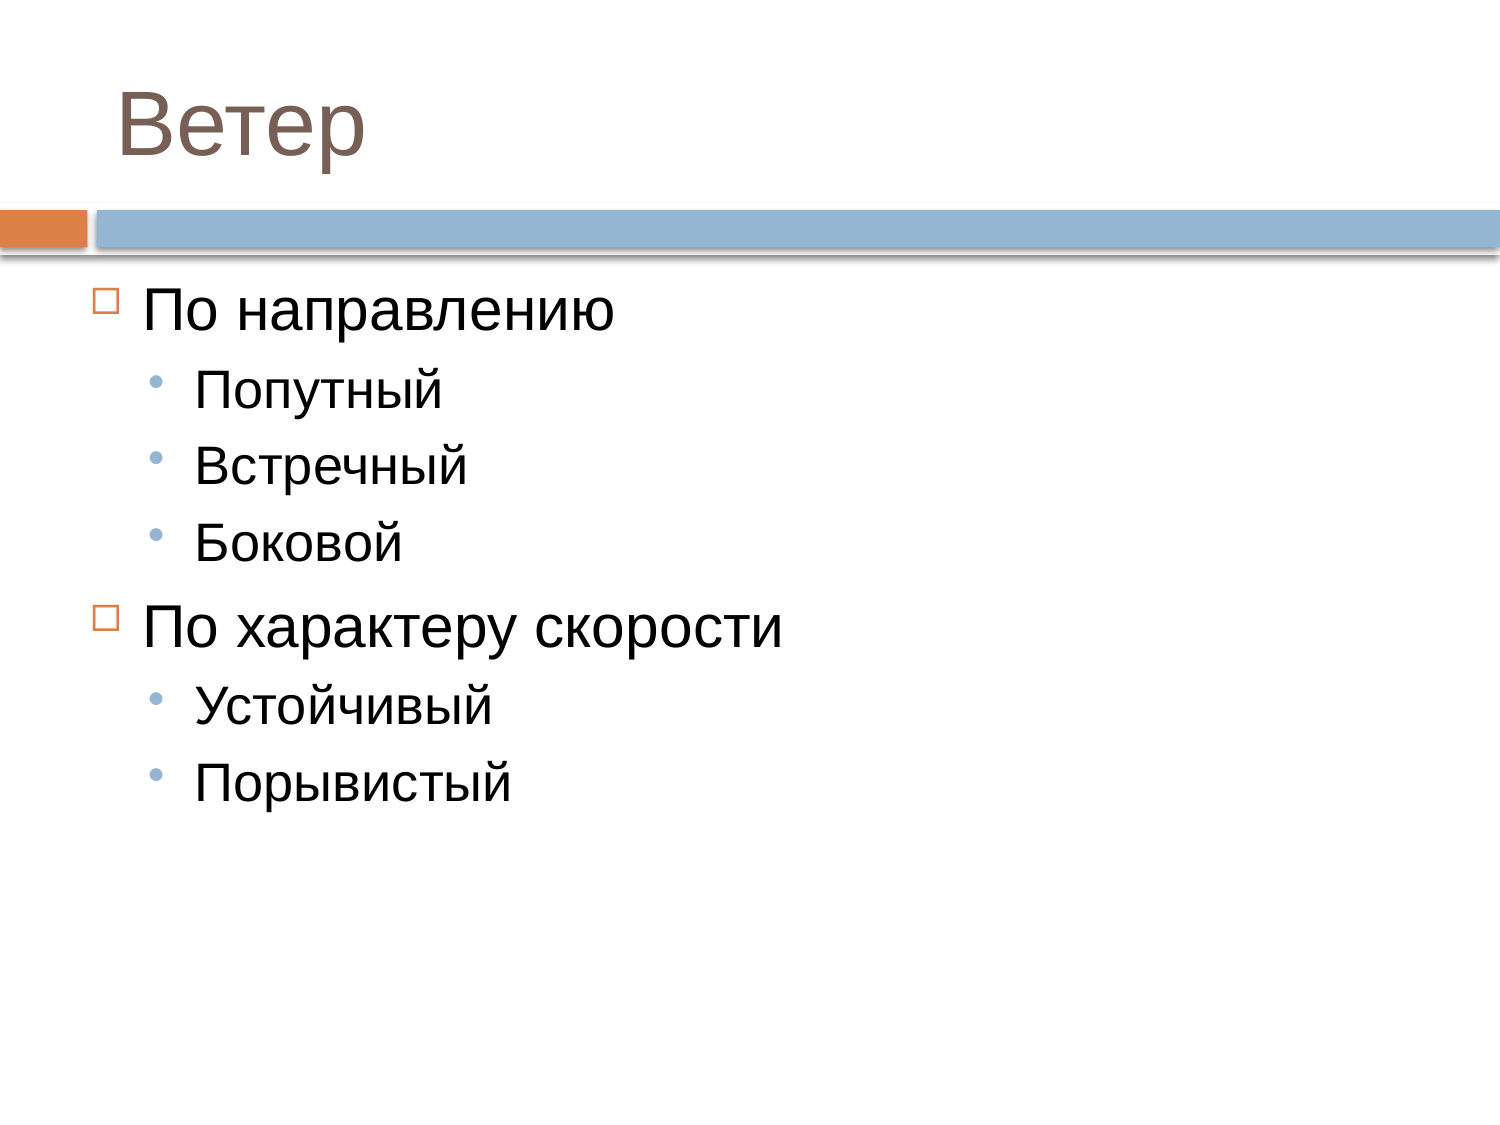

# Ветер
По направлению
Попутный
Встречный
Боковой
По характеру скорости
Устойчивый
Порывистый